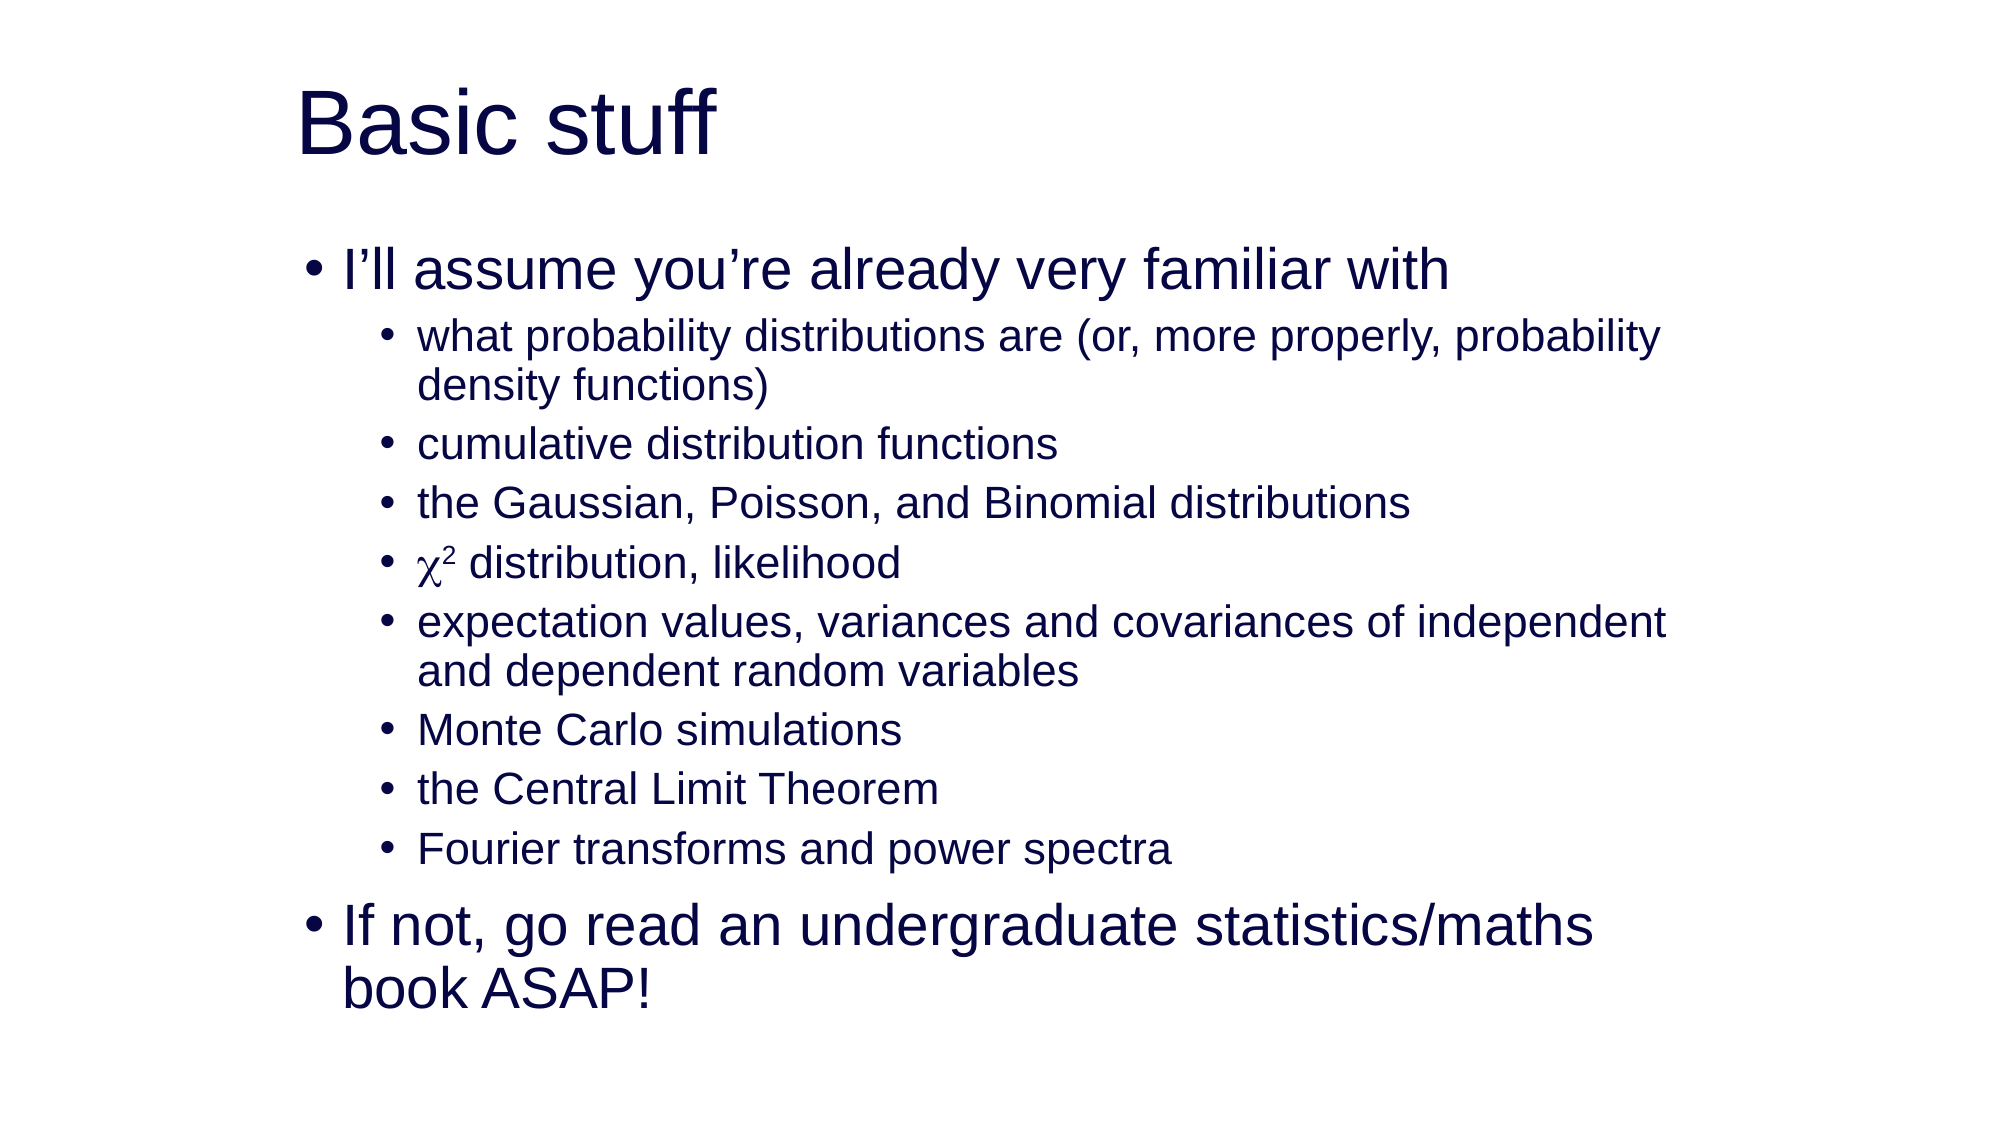

# Basic stuff
I’ll assume you’re already very familiar with
what probability distributions are (or, more properly, probability density functions)
cumulative distribution functions
the Gaussian, Poisson, and Binomial distributions
χ2 distribution, likelihood
expectation values, variances and covariances of independent and dependent random variables
Monte Carlo simulations
the Central Limit Theorem
Fourier transforms and power spectra
If not, go read an undergraduate statistics/maths book ASAP!